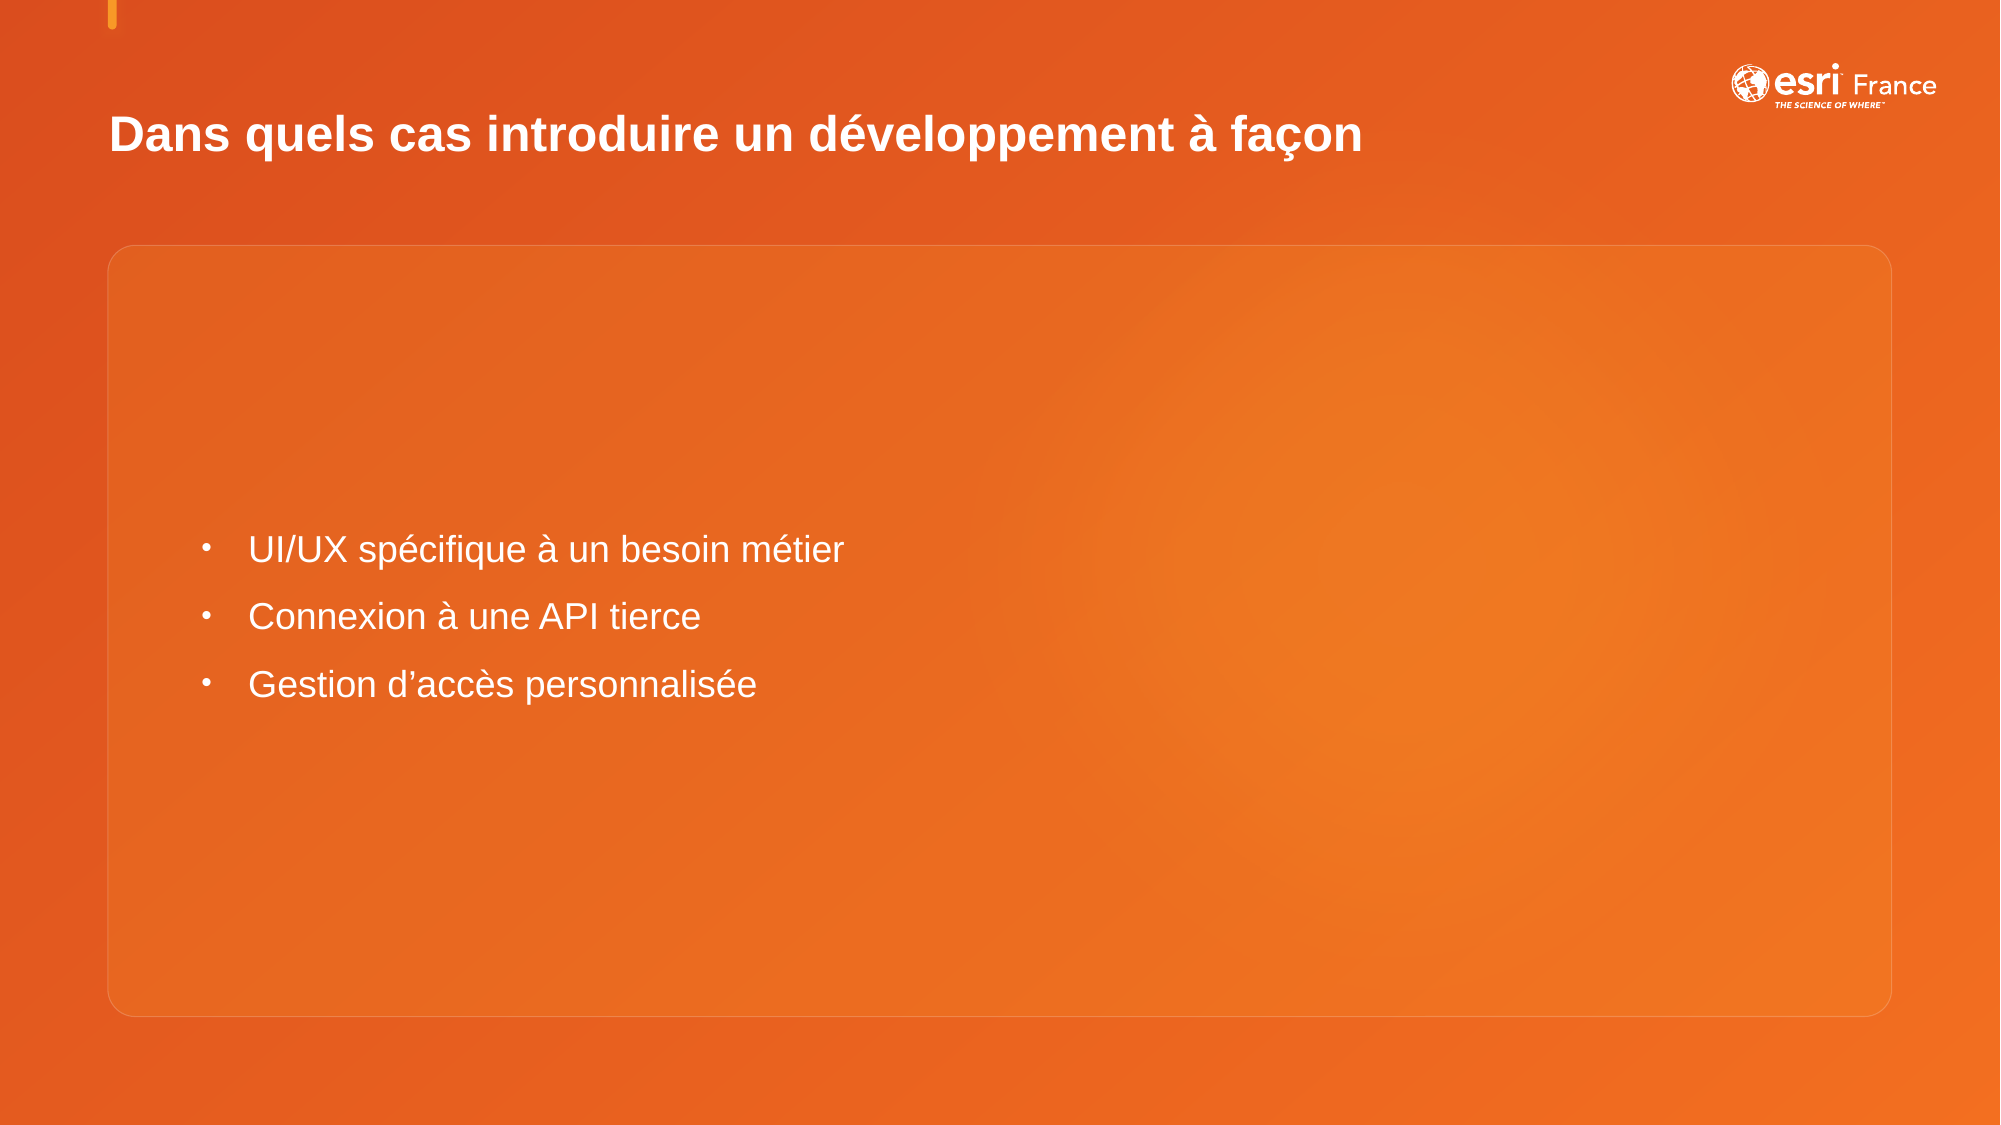

# Dans quels cas introduire un développement à façon
UI/UX spécifique à un besoin métier
Connexion à une API tierce
Gestion d’accès personnalisée